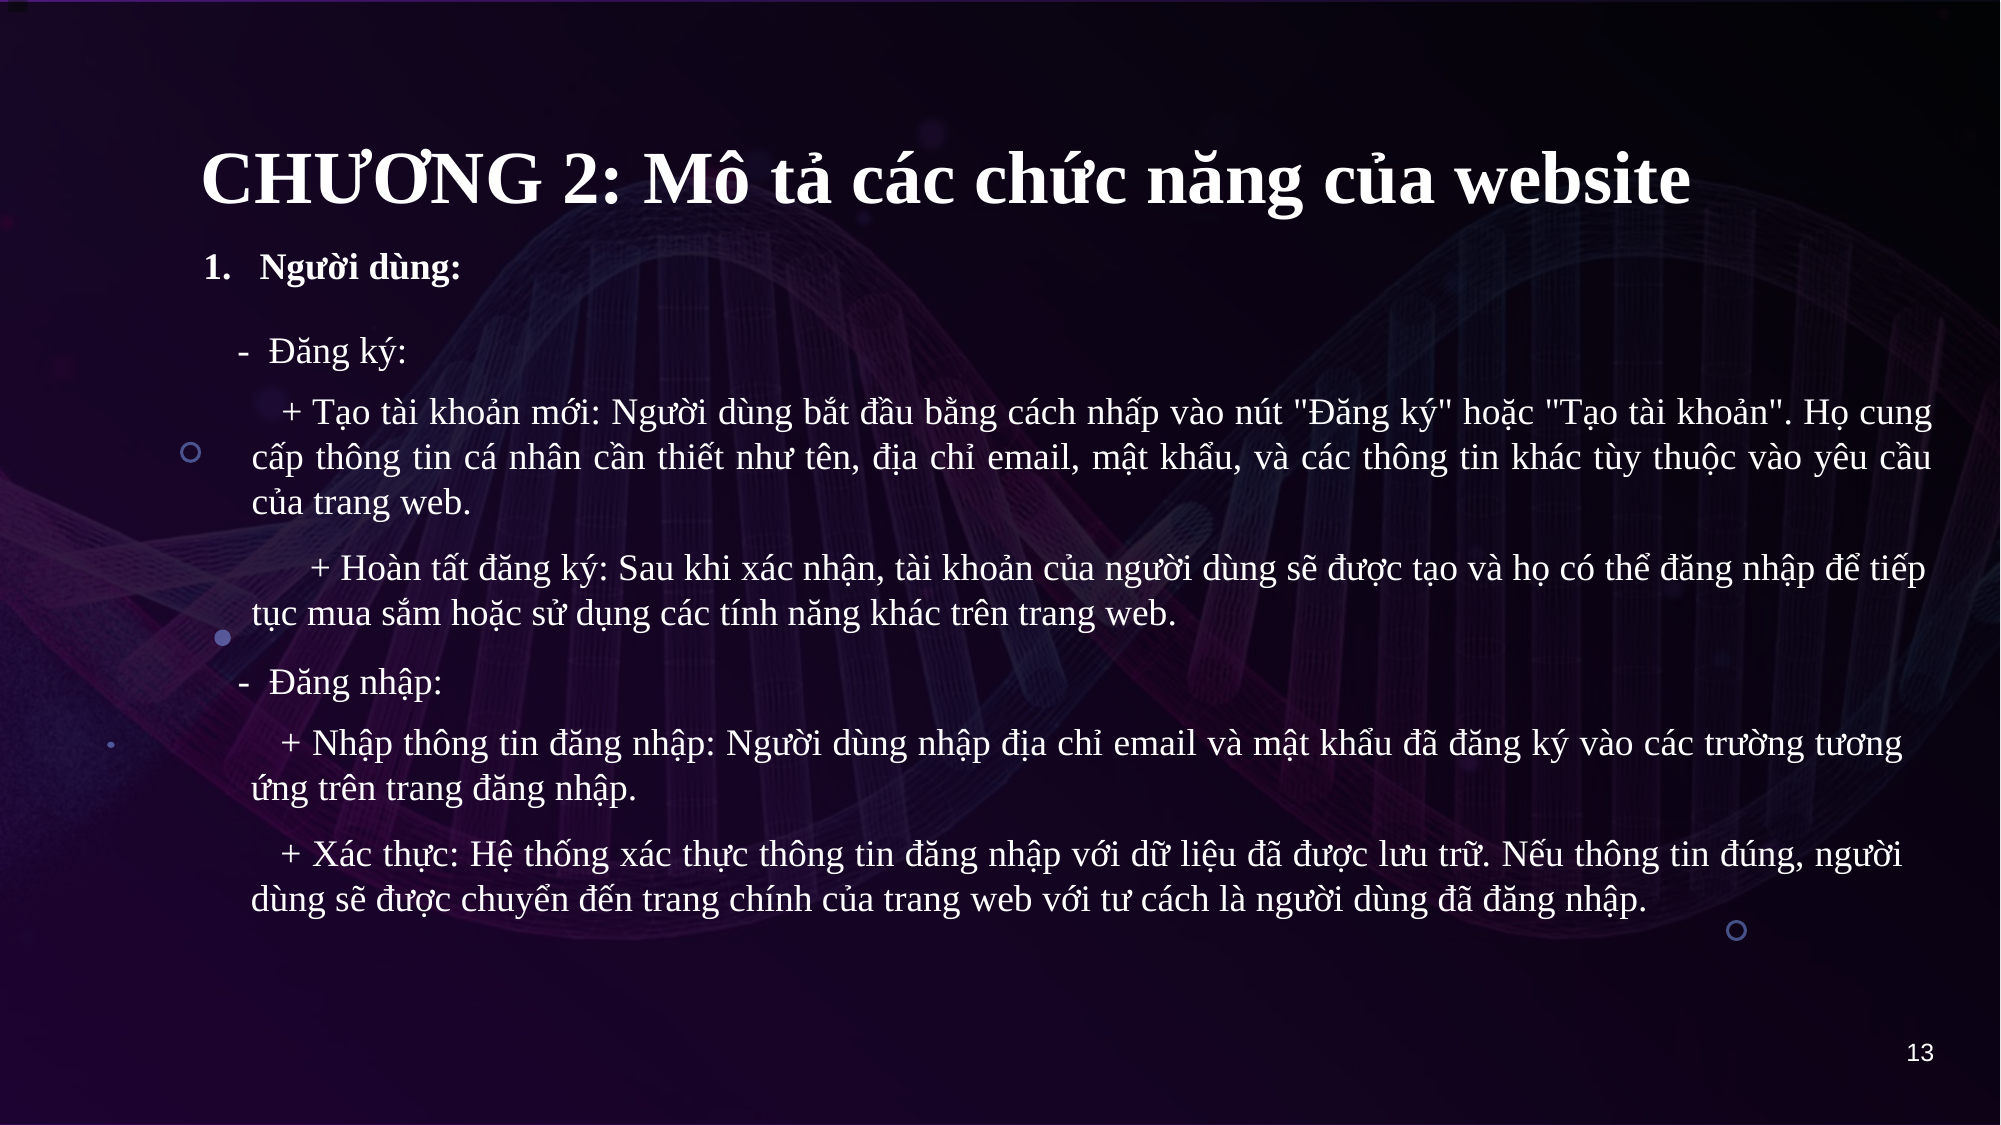

CHƯƠNG 2: Mô tả các chức năng của website
Người dùng:
 -  Đăng ký:
+ Tạo tài khoản mới: Người dùng bắt đầu bằng cách nhấp vào nút "Đăng ký" hoặc "Tạo tài khoản". Họ cung cấp thông tin cá nhân cần thiết như tên, địa chỉ email, mật khẩu, và các thông tin khác tùy thuộc vào yêu cầu của trang web.
   + Hoàn tất đăng ký: Sau khi xác nhận, tài khoản của người dùng sẽ được tạo và họ có thể đăng nhập để tiếp tục mua sắm hoặc sử dụng các tính năng khác trên trang web.
 -  Đăng nhập:
+ Nhập thông tin đăng nhập: Người dùng nhập địa chỉ email và mật khẩu đã đăng ký vào các trường tương ứng trên trang đăng nhập.
+ Xác thực: Hệ thống xác thực thông tin đăng nhập với dữ liệu đã được lưu trữ. Nếu thông tin đúng, người dùng sẽ được chuyển đến trang chính của trang web với tư cách là người dùng đã đăng nhập.
13